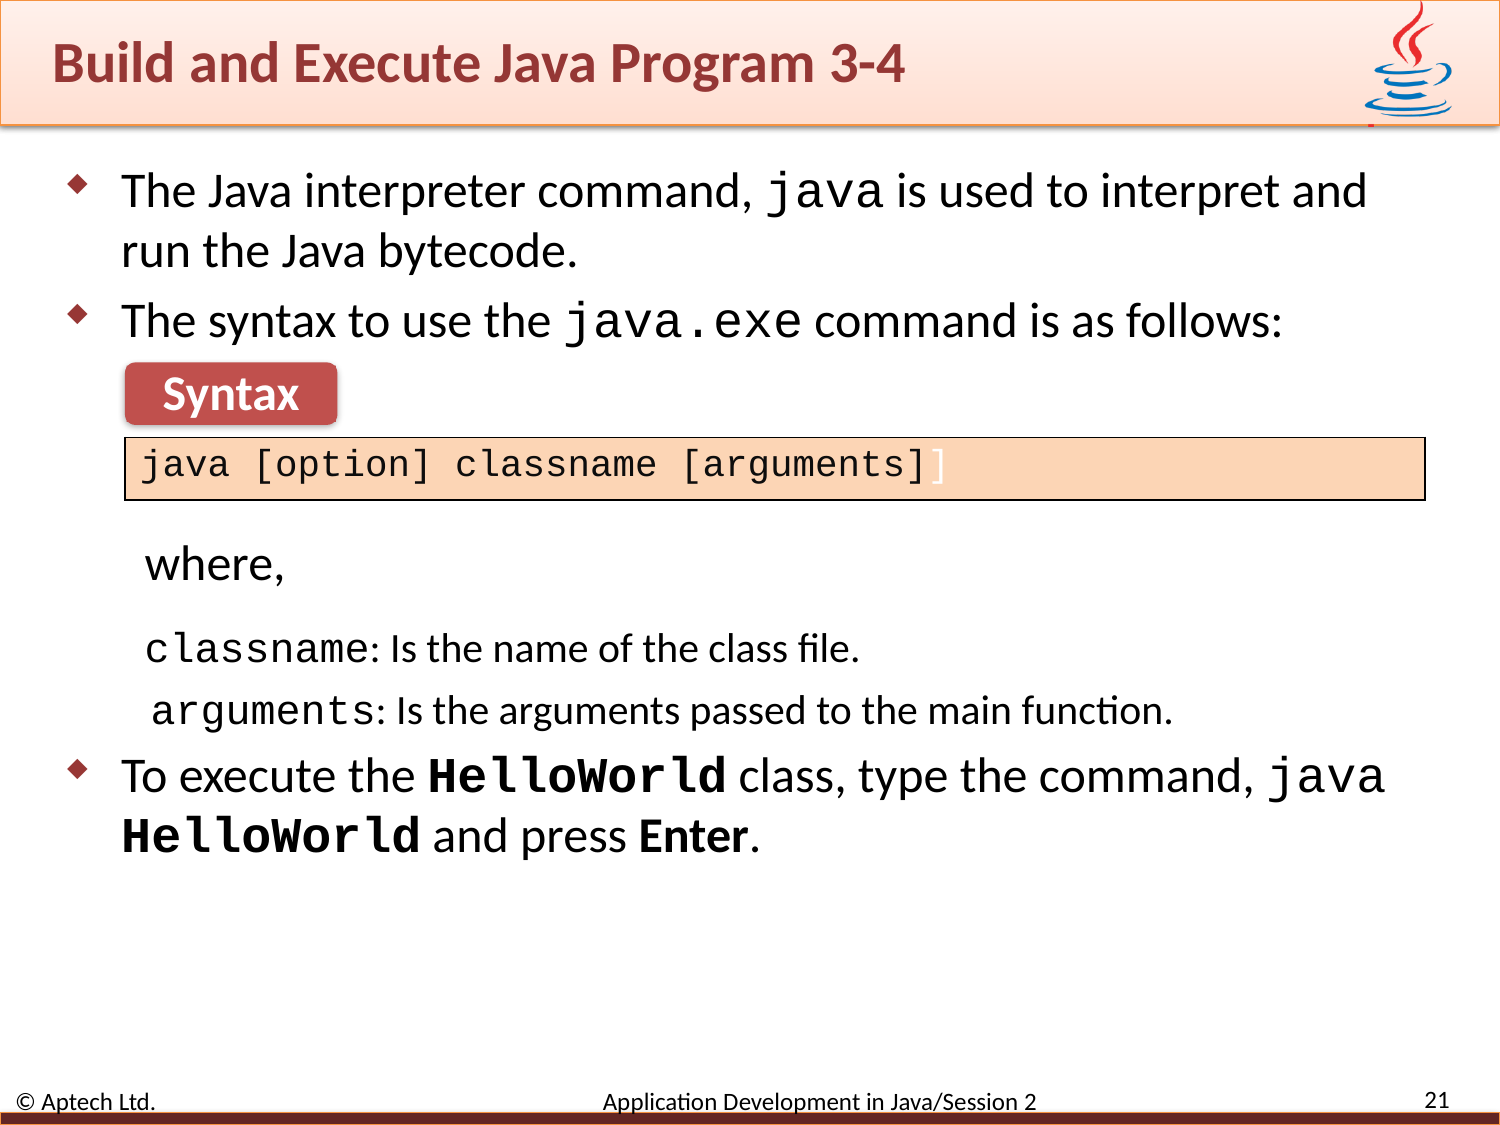

# Build and Execute Java Program 3-4
The Java interpreter command, java is used to interpret and run the Java bytecode.
The syntax to use the java.exe command is as follows:

      where,
      classname: Is the name of the class file.
         arguments: Is the arguments passed to the main function.
To execute the HelloWorld class, type the command, java HelloWorld and press Enter.

Syntax
| java [option] classname [arguments]] |
| --- |
21
© Aptech Ltd.                                                                              Application Development in Java/Session 2